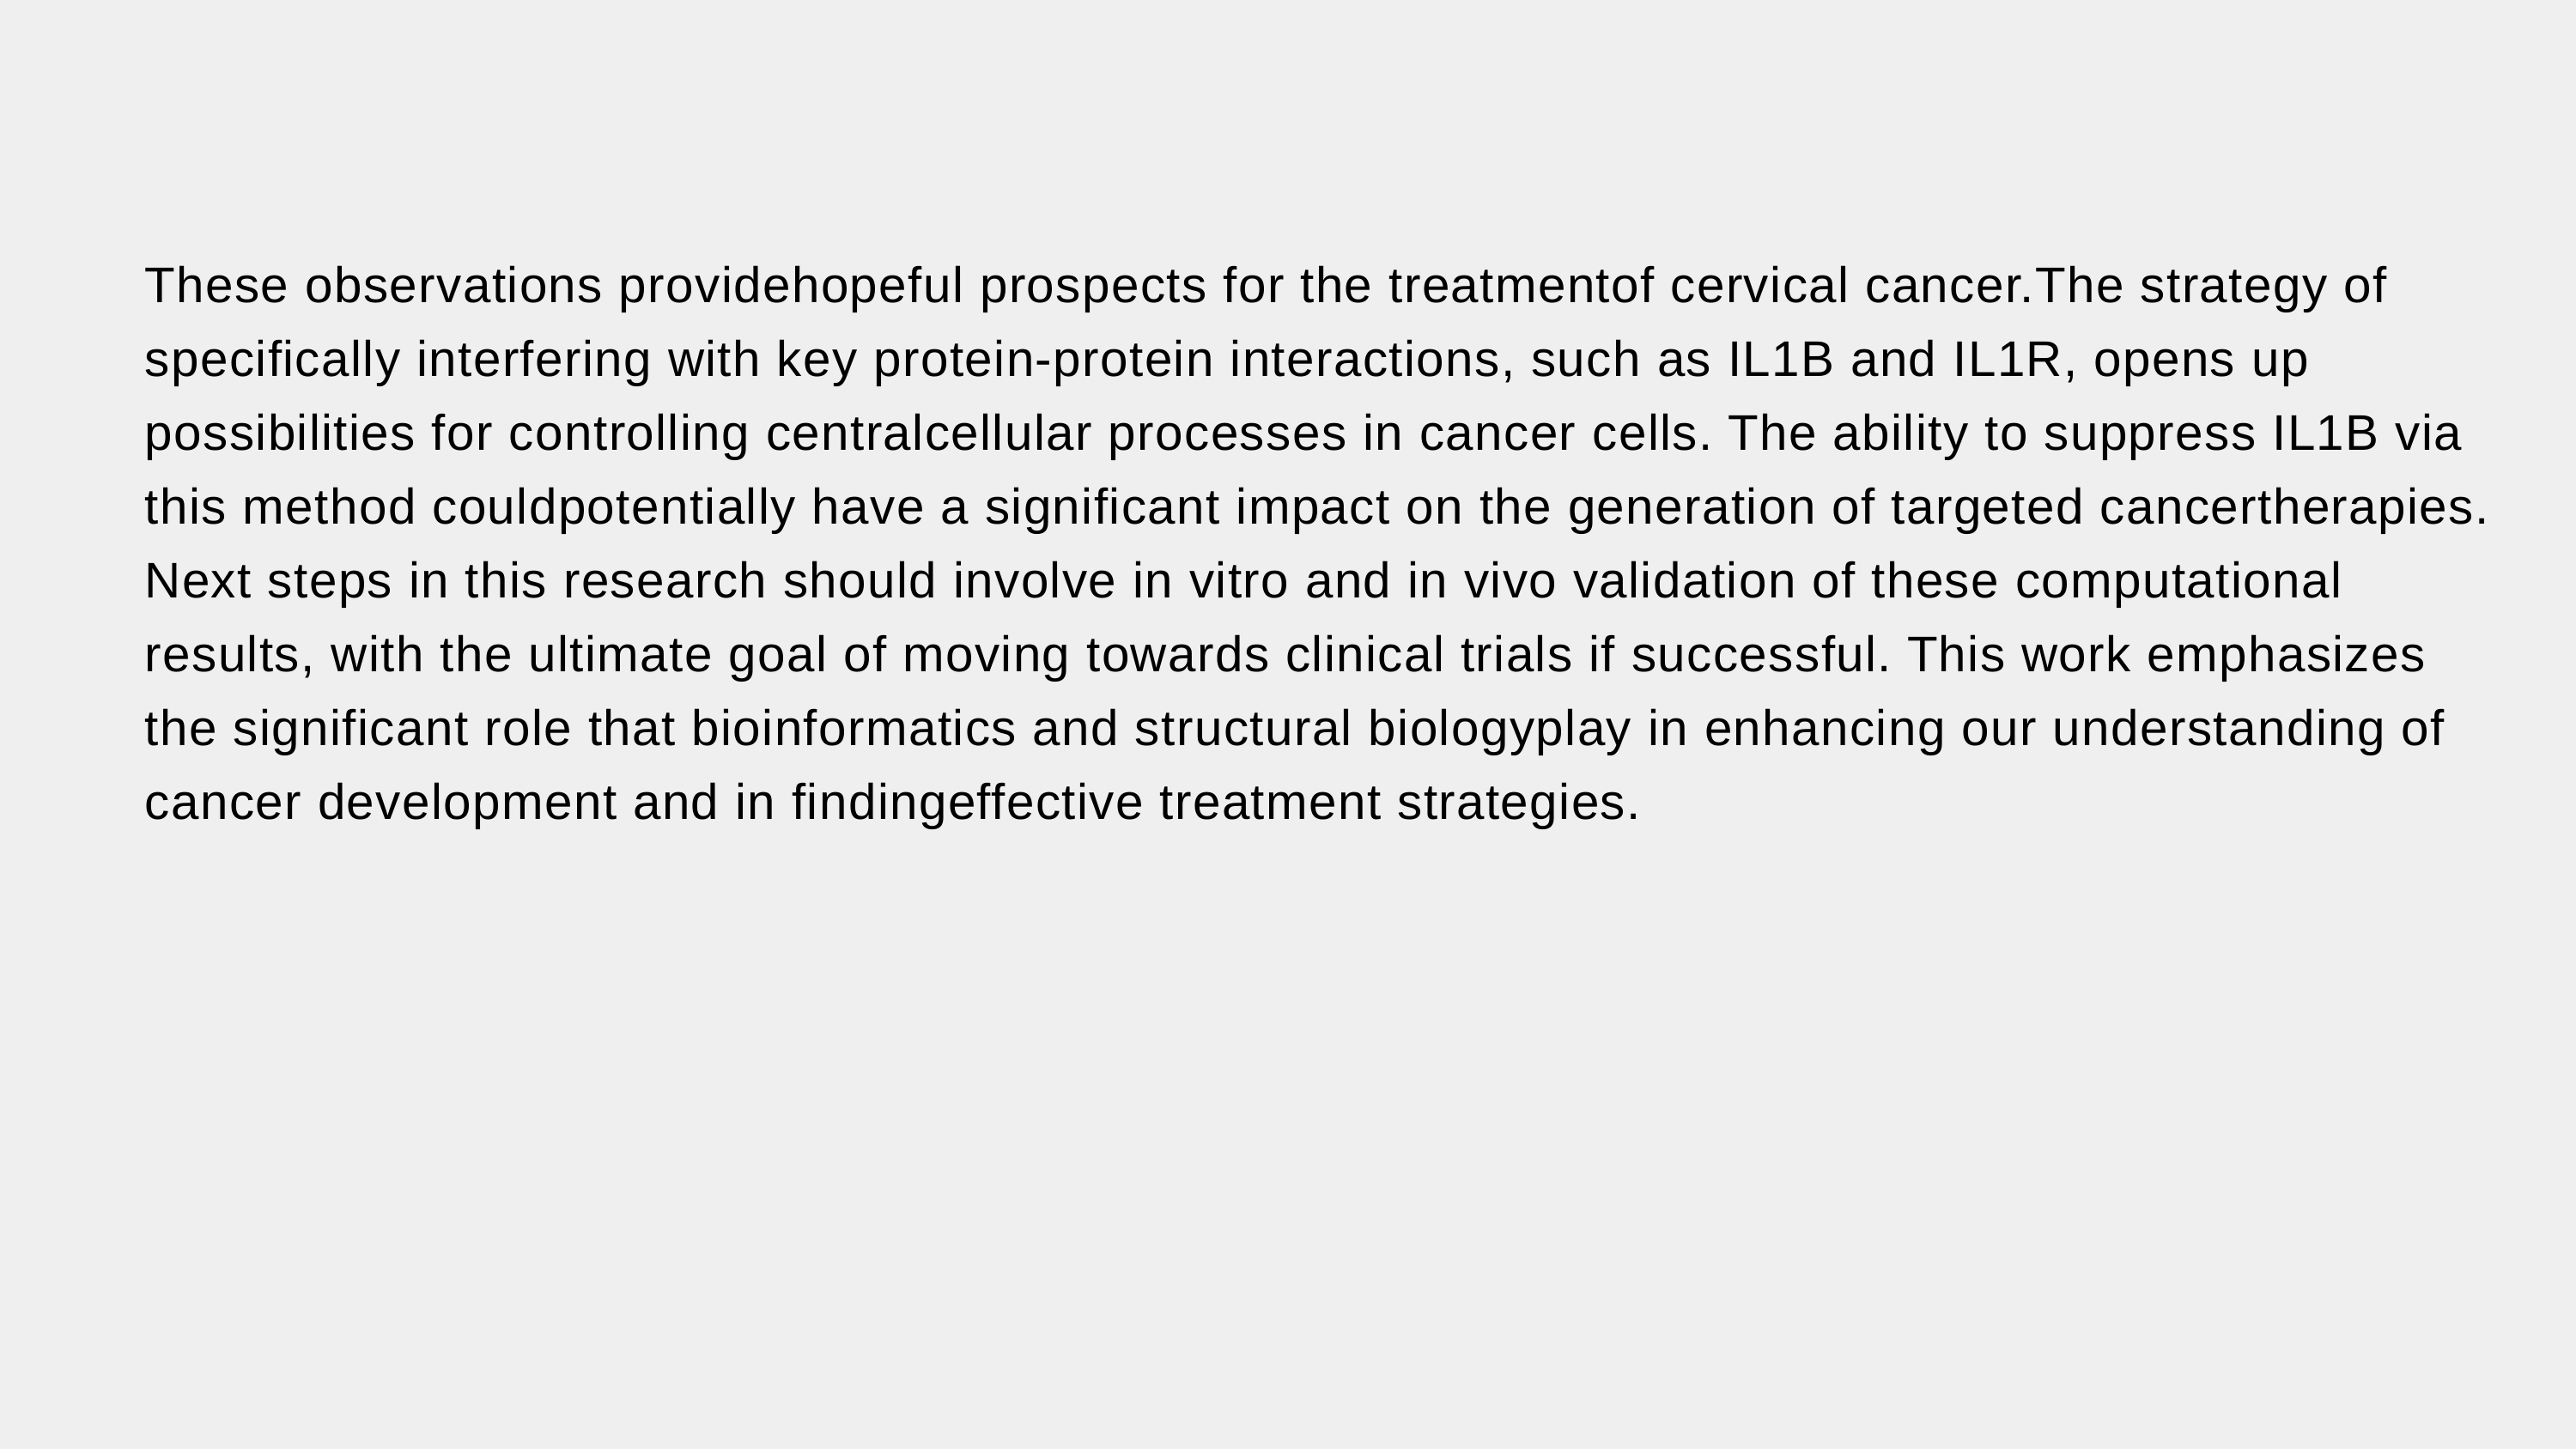

These observations providehopeful prospects for the treatmentof cervical cancer.The strategy of specifically interfering with key protein-protein interactions, such as IL1B and IL1R, opens up possibilities for controlling centralcellular processes in cancer cells. The ability to suppress IL1B via this method couldpotentially have a significant impact on the generation of targeted cancertherapies. Next steps in this research should involve in vitro and in vivo validation of these computational results, with the ultimate goal of moving towards clinical trials if successful. This work emphasizes the significant role that bioinformatics and structural biologyplay in enhancing our understanding of cancer development and in findingeffective treatment strategies.